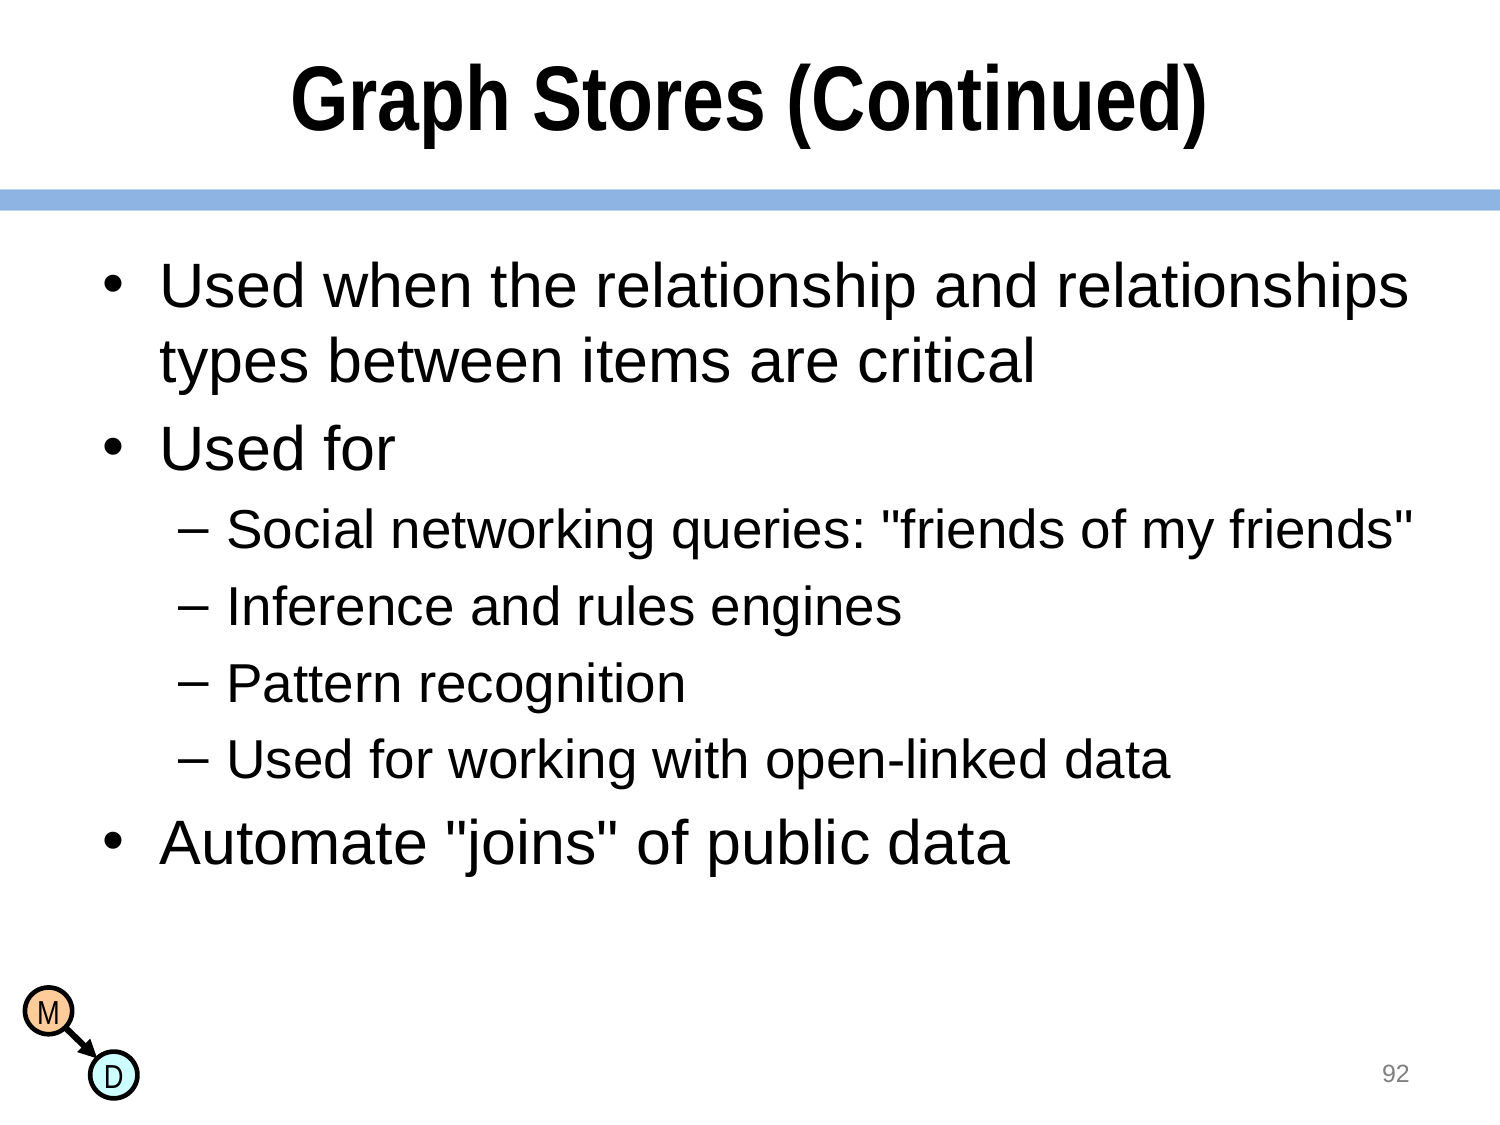

# Graph Stores (Continued)
Used when the relationship and relationships types between items are critical
Used for
Social networking queries: "friends of my friends"
Inference and rules engines
Pattern recognition
Used for working with open-linked data
Automate "joins" of public data
92